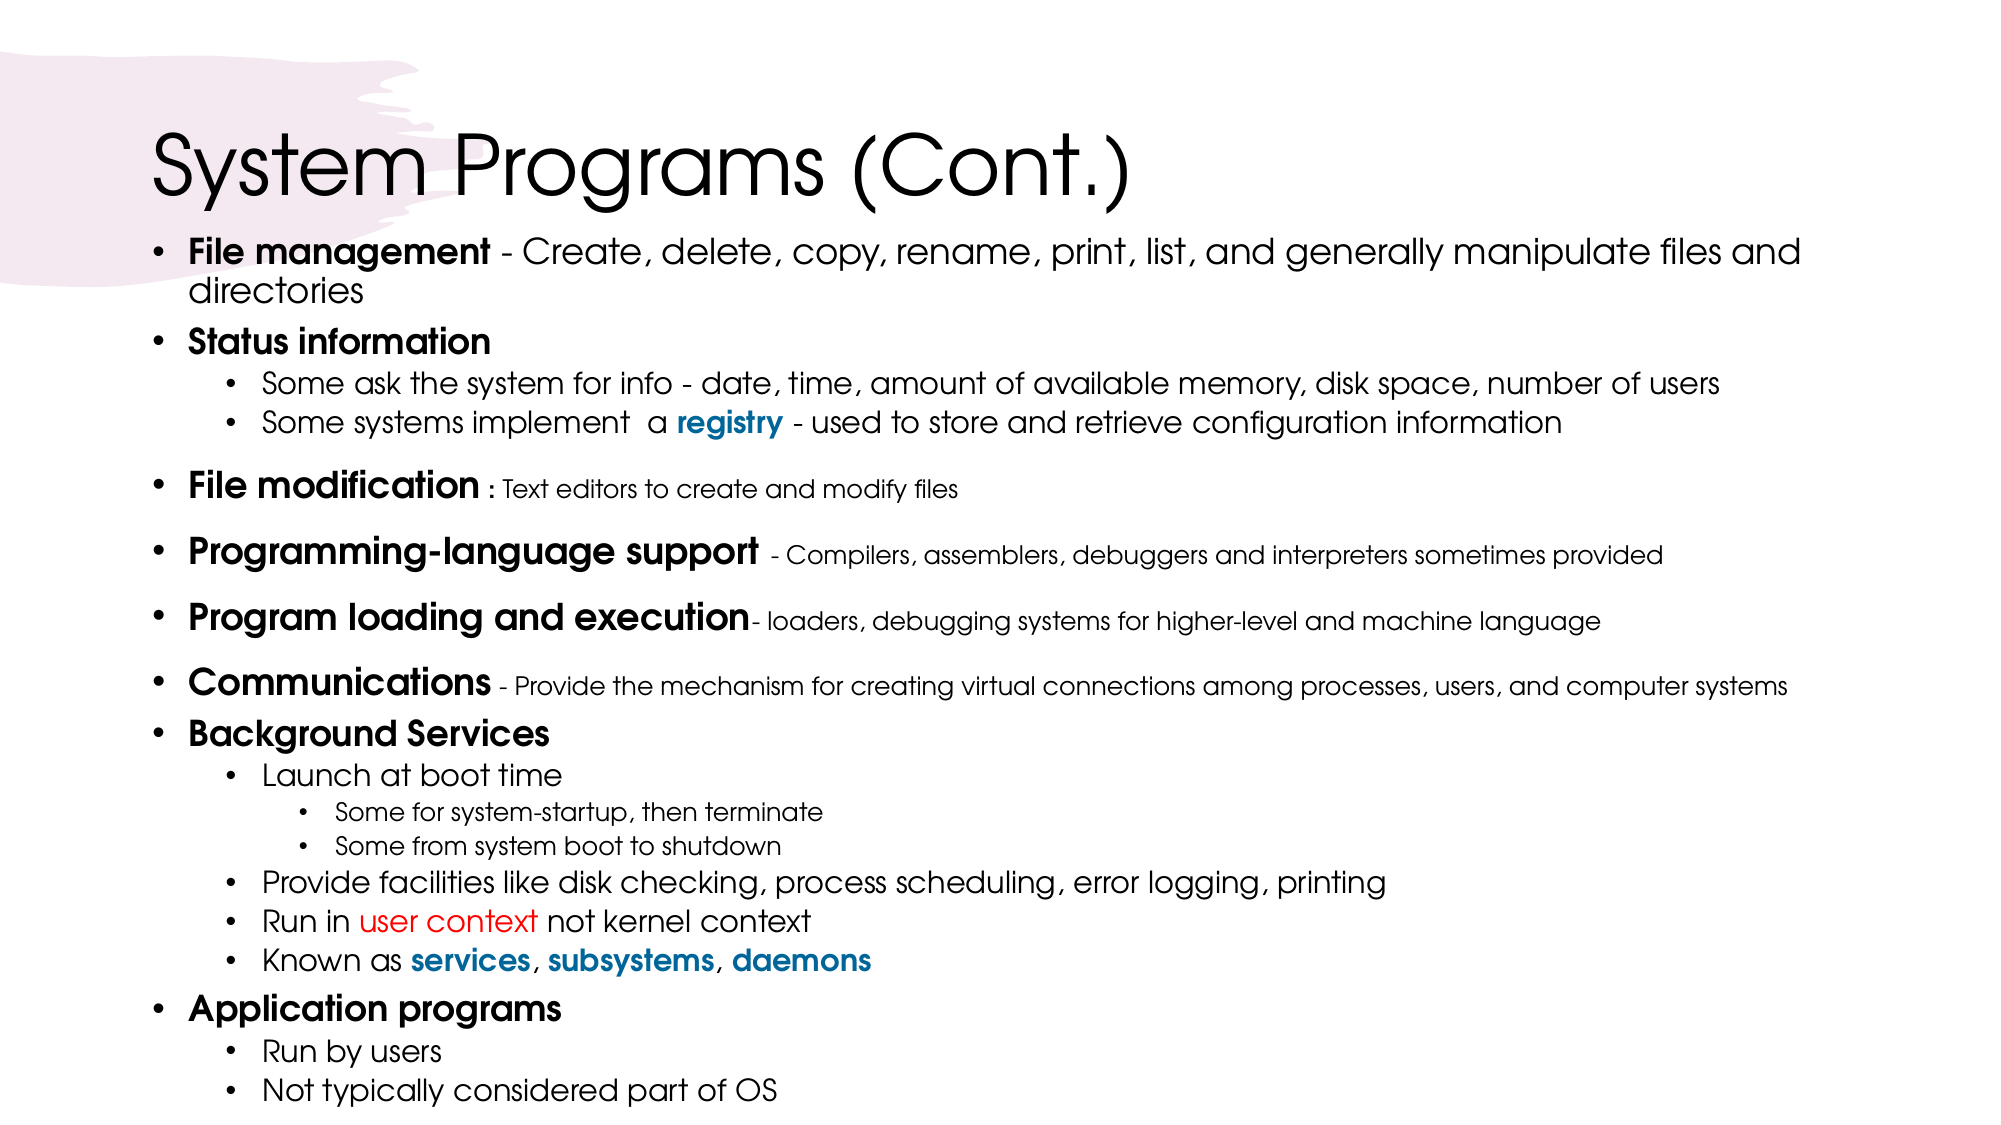

# System Programs (Cont.)

File management - Create, delete, copy, rename, print, list, and generally manipulate files and directories
Status information
Some ask the system for info - date, time, amount of available memory, disk space, number of users
Some systems implement  a registry - used to store and retrieve configuration information
File modification : Text editors to create and modify files
Programming-language support - Compilers, assemblers, debuggers and interpreters sometimes provided
Program loading and execution- loaders, debugging systems for higher-level and machine language
Communications - Provide the mechanism for creating virtual connections among processes, users, and computer systems
Background Services
Launch at boot time
Some for system-startup, then terminate
Some from system boot to shutdown
Provide facilities like disk checking, process scheduling, error logging, printing
Run in user context not kernel context
Known as services, subsystems, daemons
Application programs
Run by users
Not typically considered part of OS